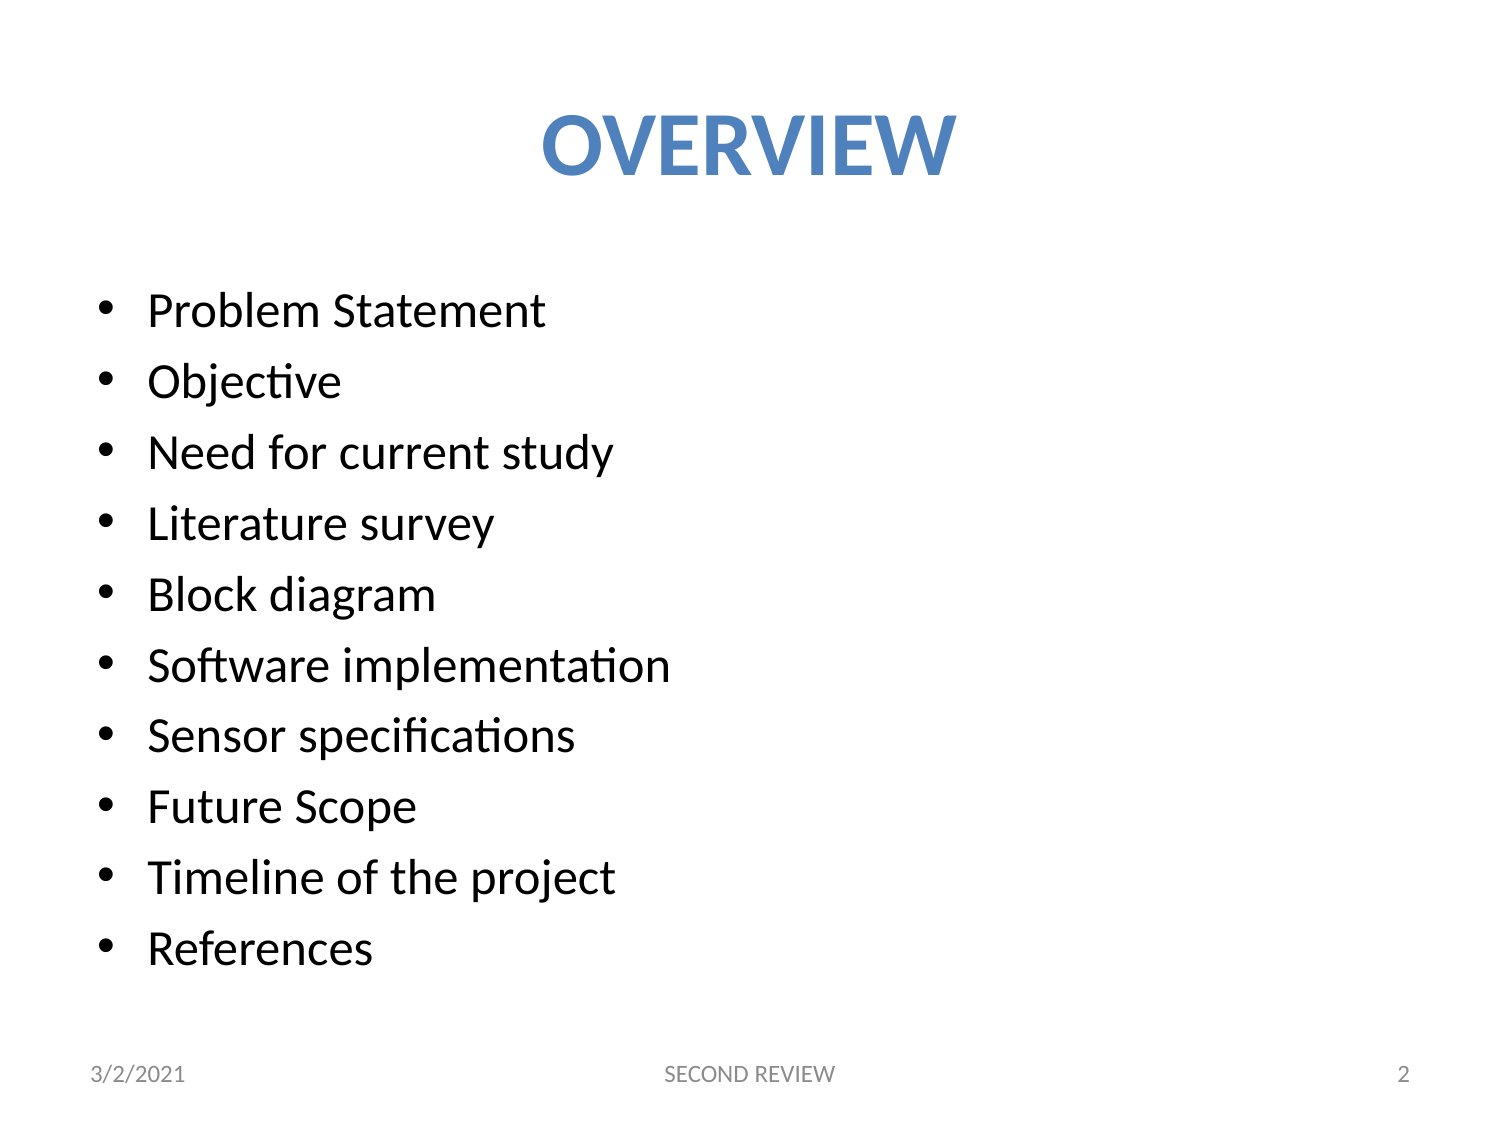

# OVERVIEW
Problem Statement
Objective
Need for current study
Literature survey
Block diagram
Software implementation
Sensor specifications
Future Scope
Timeline of the project
References

3/2/2021
SECOND REVIEW
2